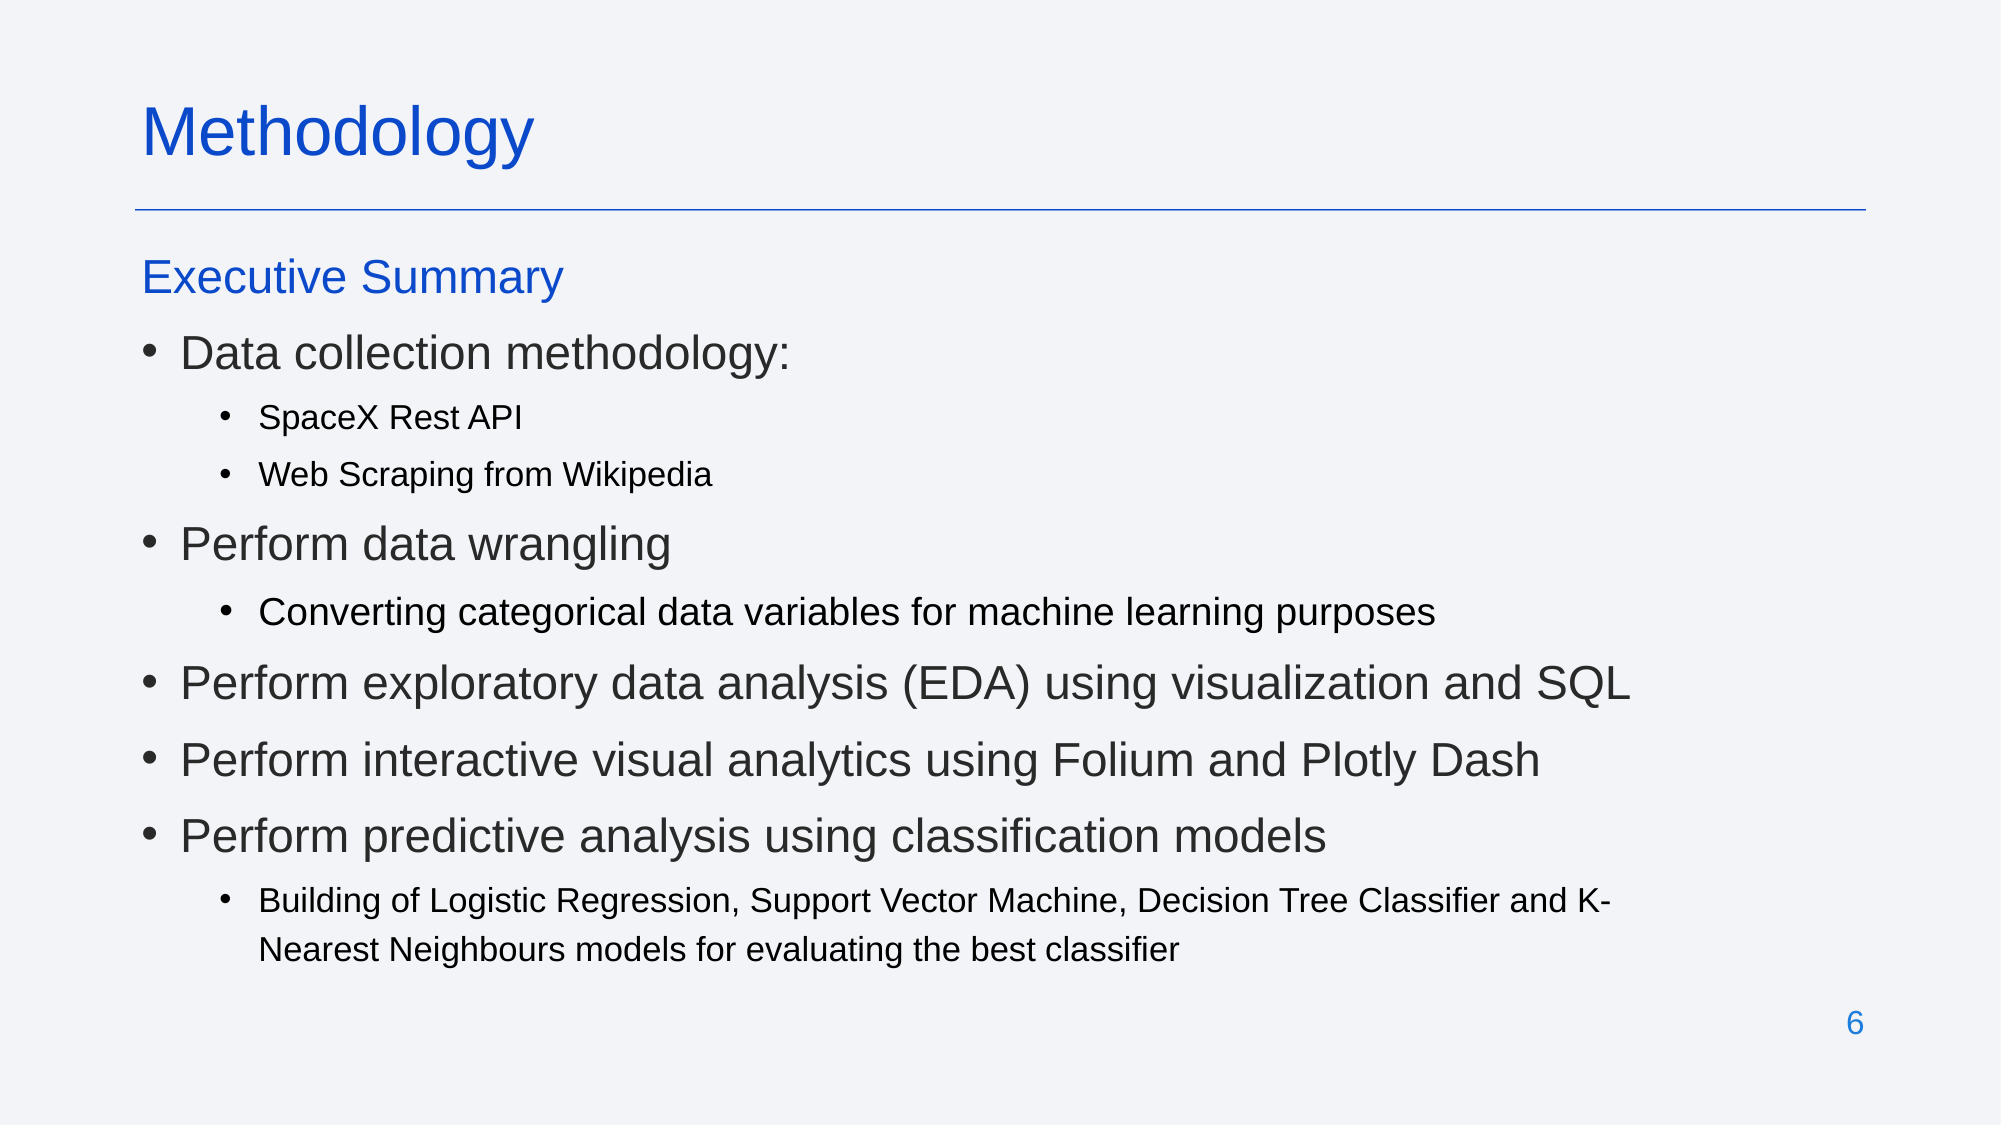

Methodology
Executive Summary
Data collection methodology:
SpaceX Rest API
Web Scraping from Wikipedia
Perform data wrangling
Converting categorical data variables for machine learning purposes
Perform exploratory data analysis (EDA) using visualization and SQL
Perform interactive visual analytics using Folium and Plotly Dash
Perform predictive analysis using classification models
Building of Logistic Regression, Support Vector Machine, Decision Tree Classifier and K-Nearest Neighbours models for evaluating the best classifier

6